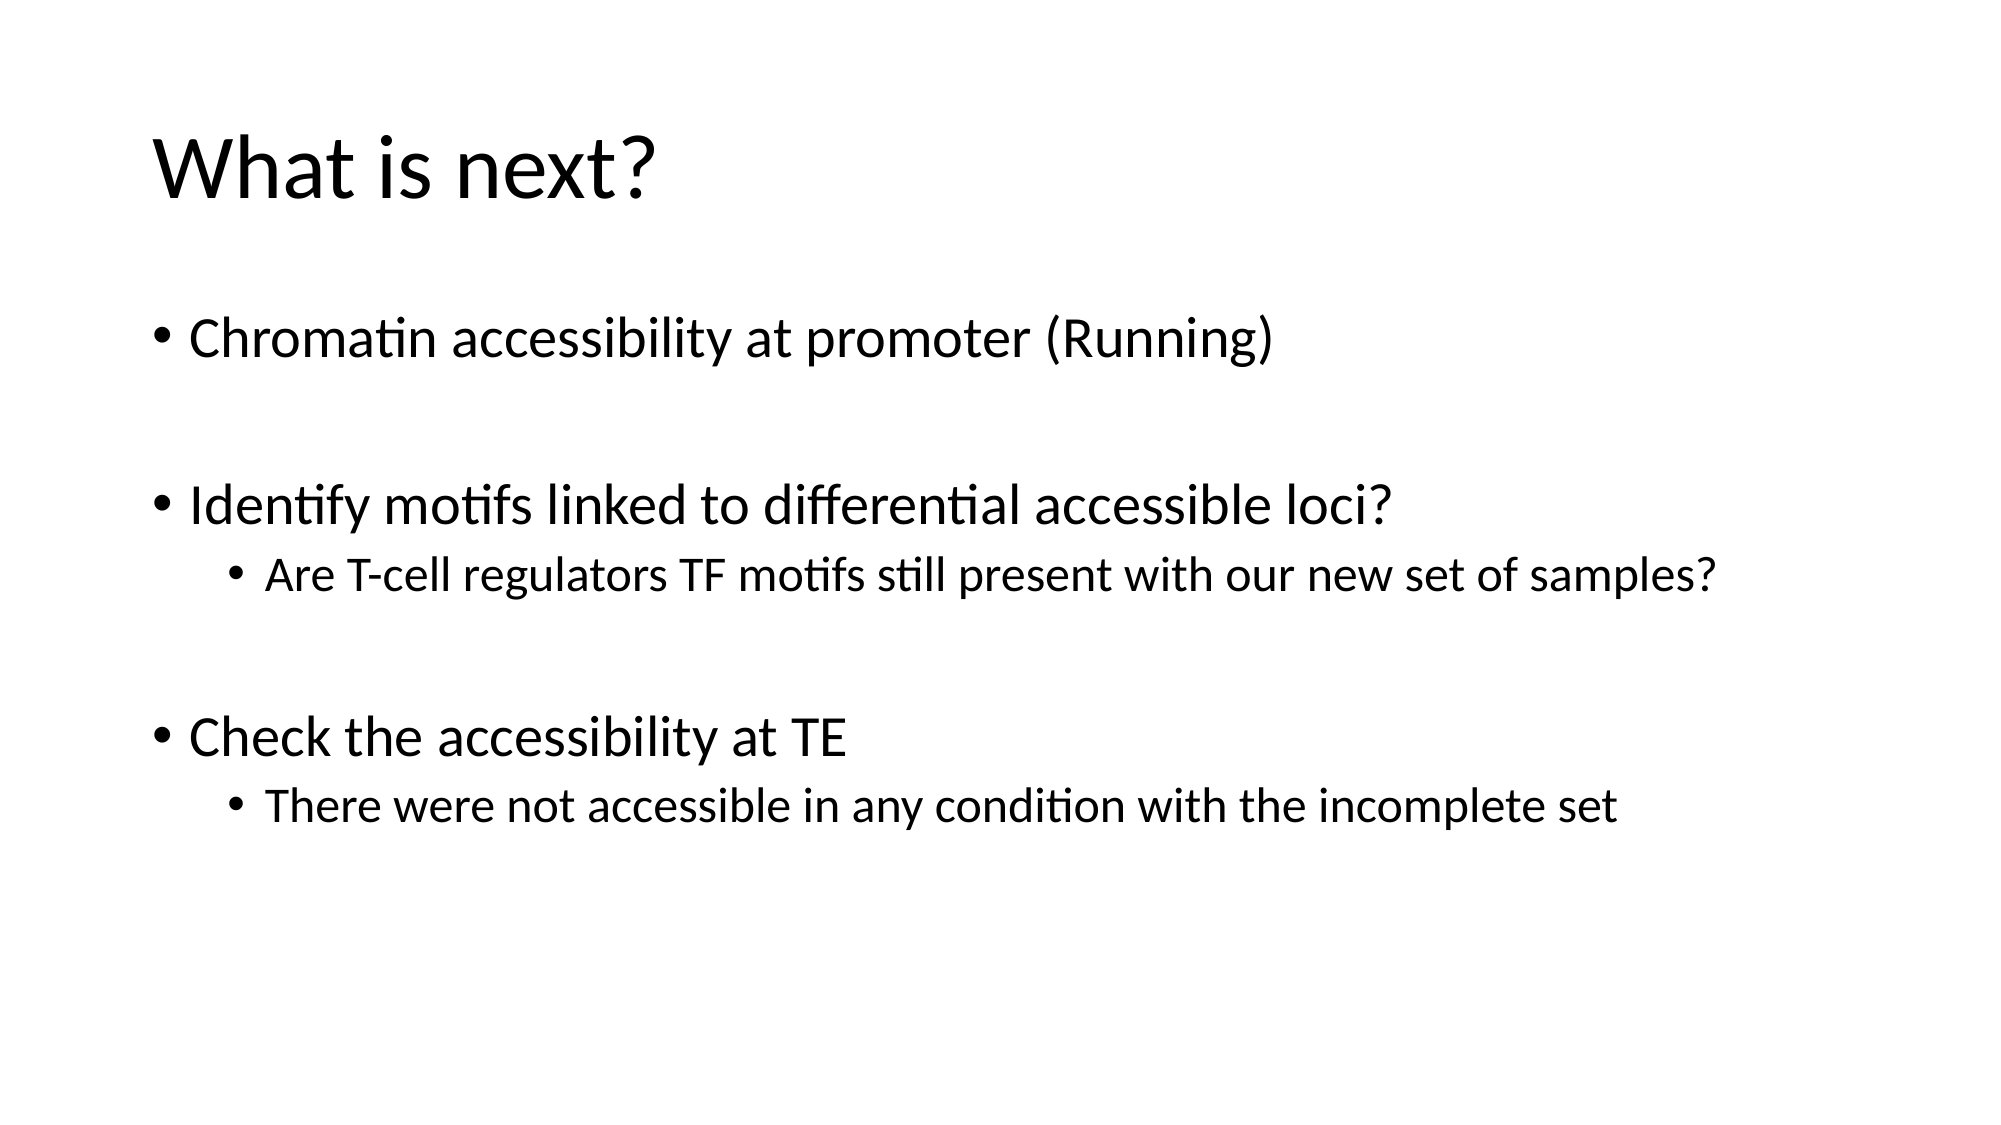

# What is next?
Chromatin accessibility at promoter (Running)

Identify motifs linked to differential accessible loci?
Are T-cell regulators TF motifs still present with our new set of samples?

Check the accessibility at TE
There were not accessible in any condition with the incomplete set